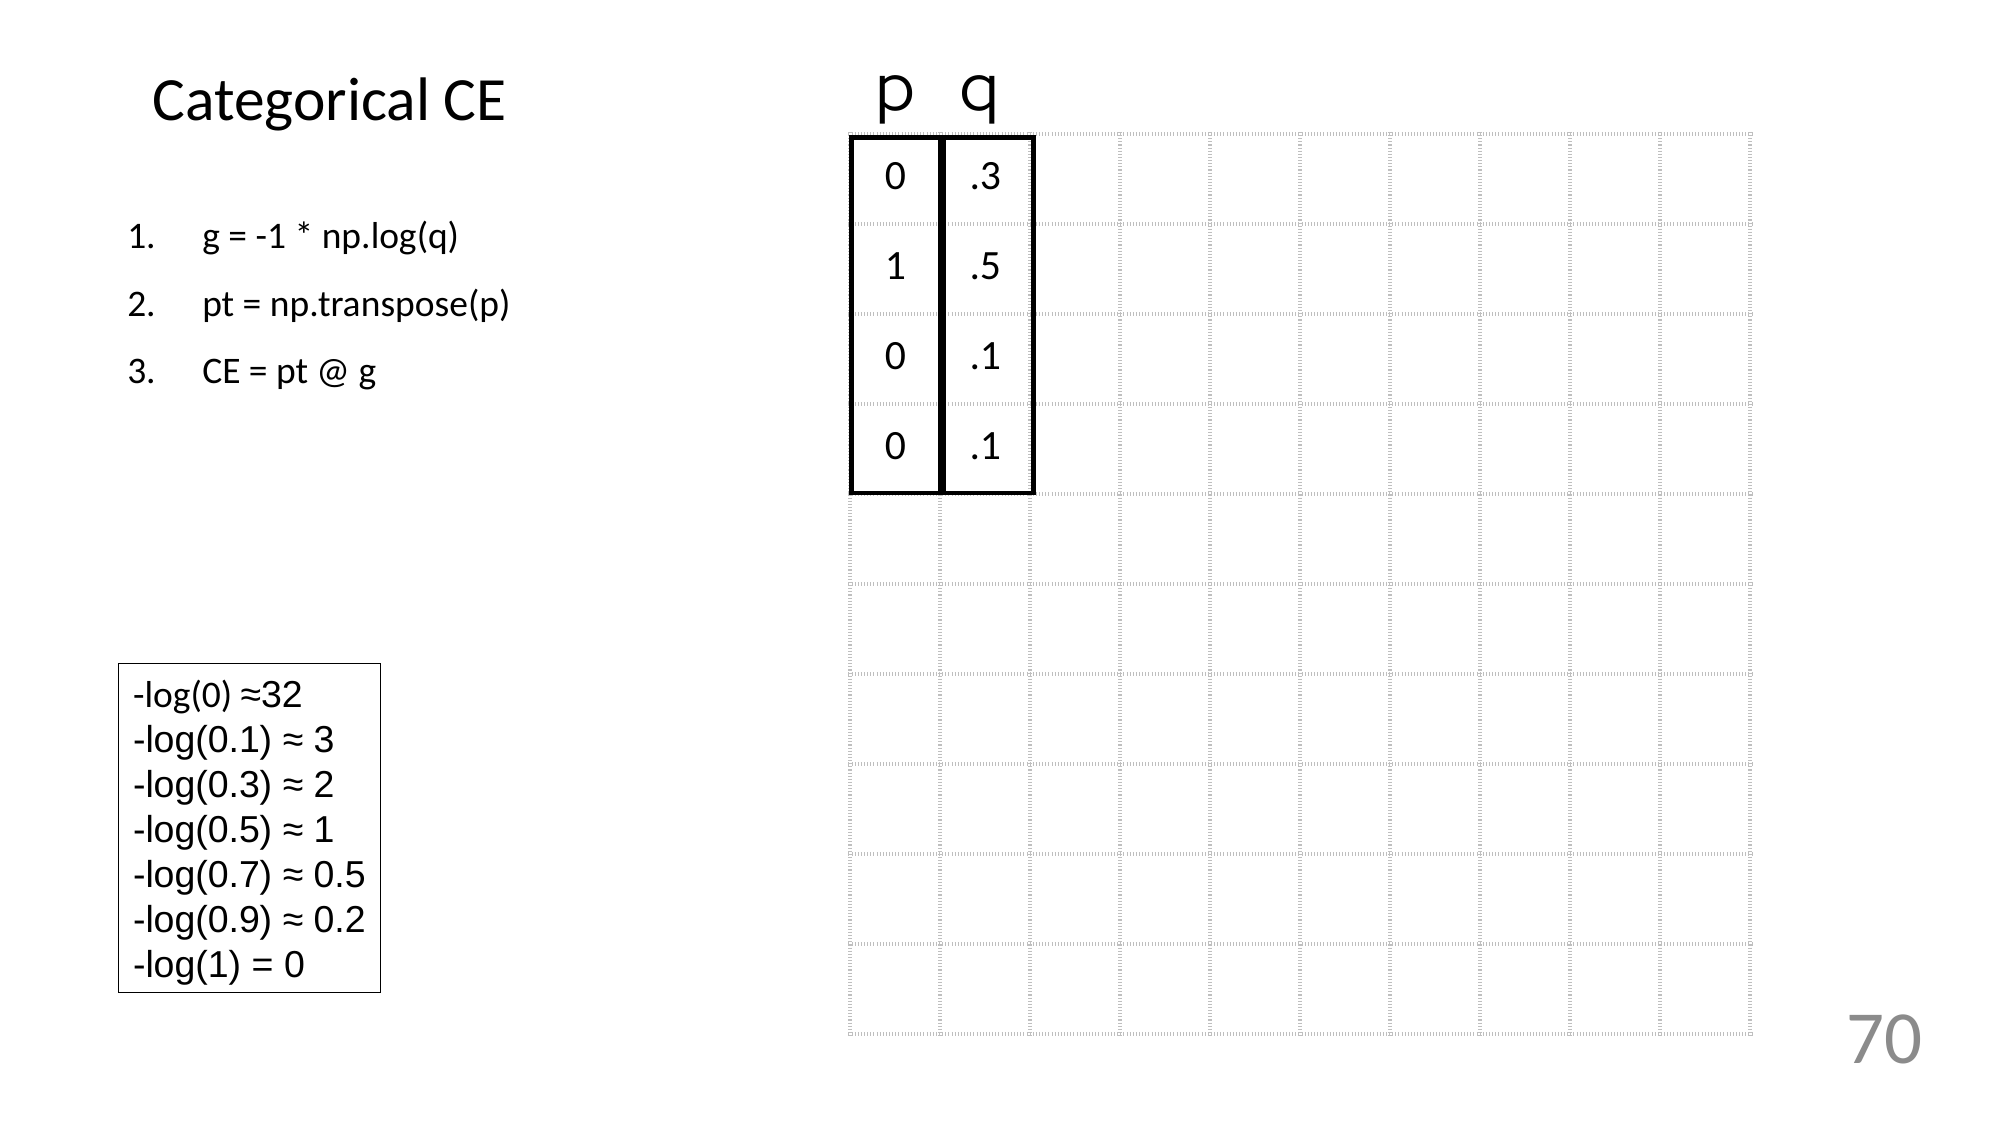

p
q
# Categorical CE
| 0 | .3 |  |  |  |  |  |  |  |  |
| --- | --- | --- | --- | --- | --- | --- | --- | --- | --- |
| 1 | .5 |  |  |  |  |  |  |  |  |
| 0 | .1 |  |  |  |  |  |  |  |  |
| 0 | .1 |  |  |  |  |  |  |  |  |
|  |  |  |  |  |  |  |  |  |  |
|  |  |  |  |  |  |  |  |  |  |
|  |  |  |  |  |  |  |  |  |  |
|  |  |  |  |  |  |  |  |  |  |
|  |  |  |  |  |  |  |  |  |  |
|  |  |  |  |  |  |  |  |  |  |

g = -1 * np.log(q)
pt = np.transpose(p)
CE = pt @ g
-log(0) ≈32
-log(0.1) ≈ 3
-log(0.3) ≈ 2
-log(0.5) ≈ 1
-log(0.7) ≈ 0.5
-log(0.9) ≈ 0.2
-log(1) = 0
70